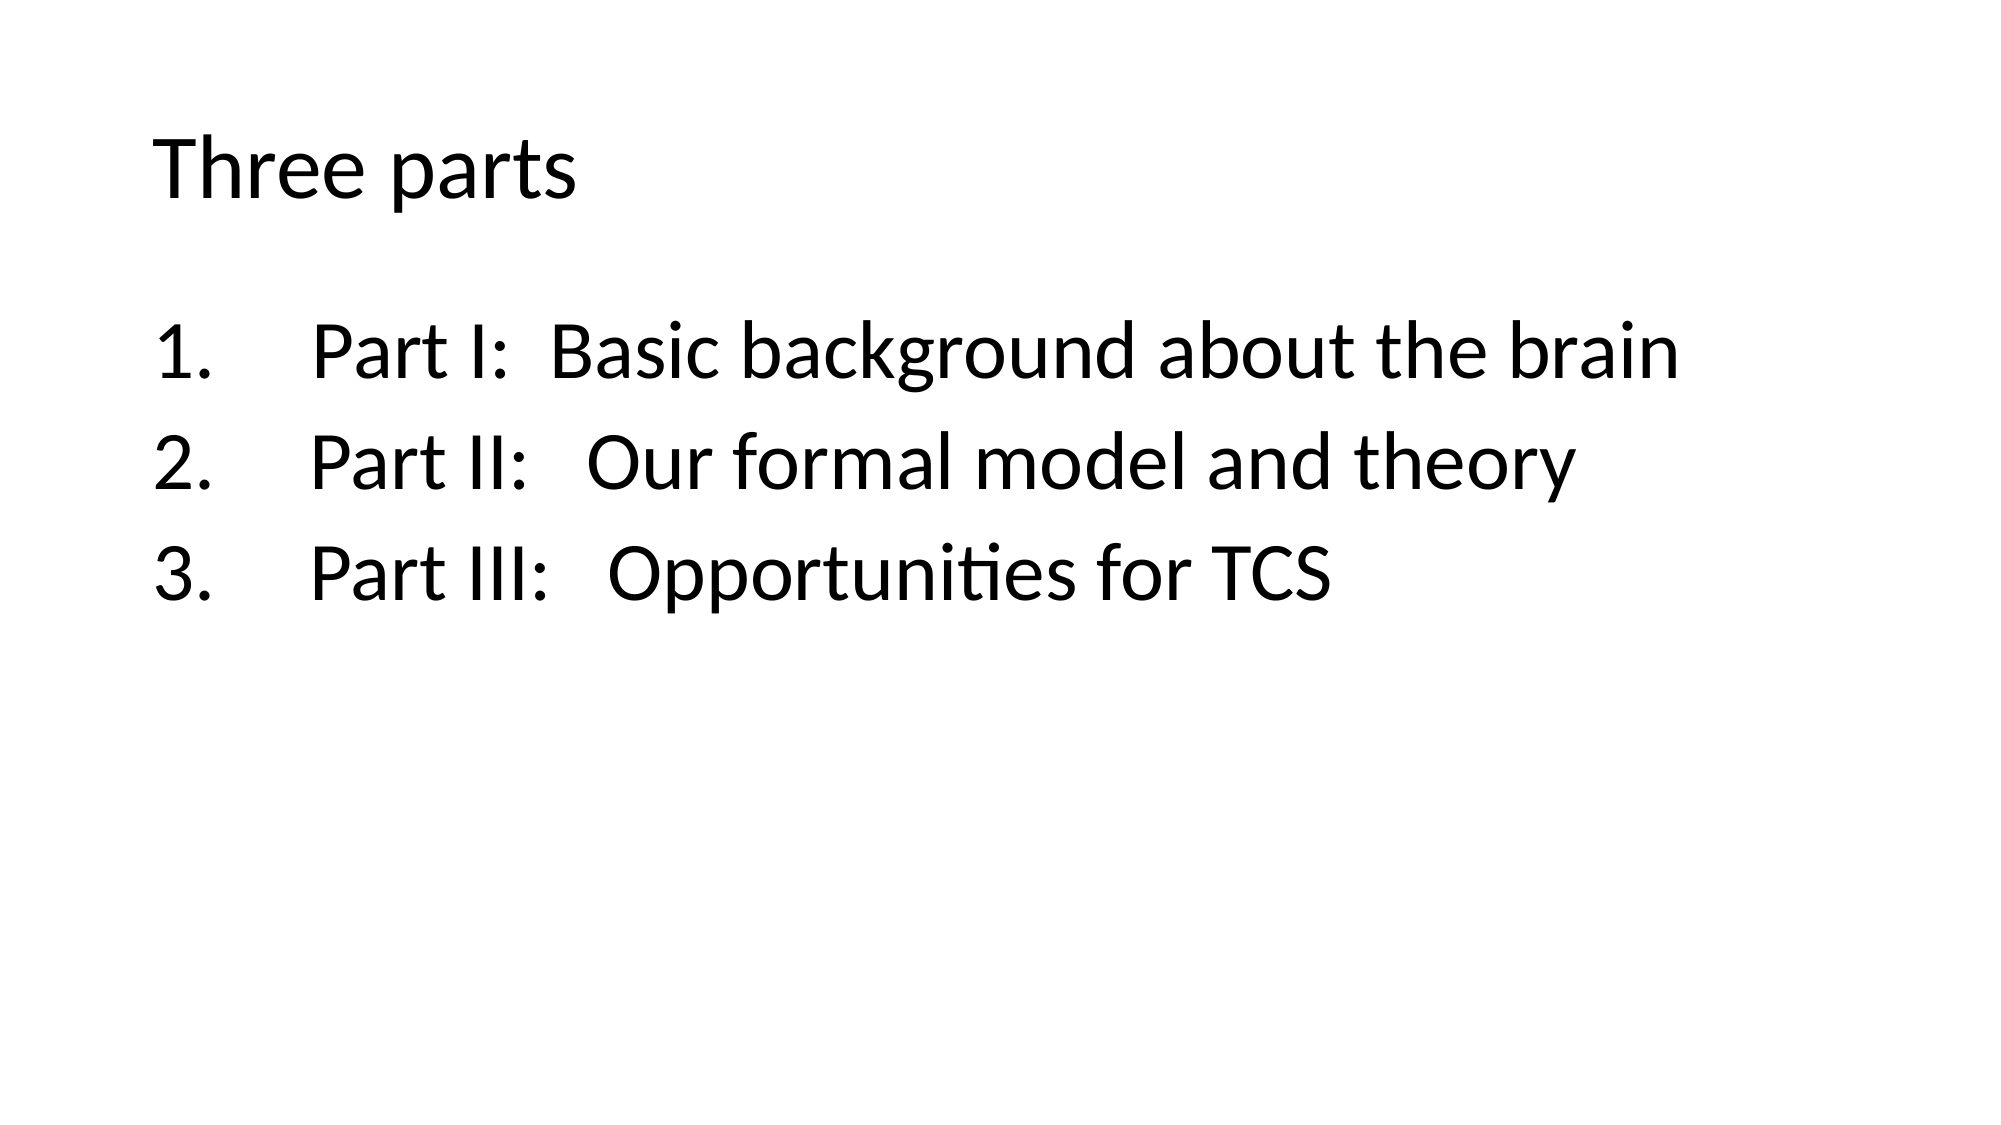

# Three parts
  Part I:  Basic background about the brain
2.     Part II:   Our formal model and theory
3.     Part III:   Opportunities for TCS